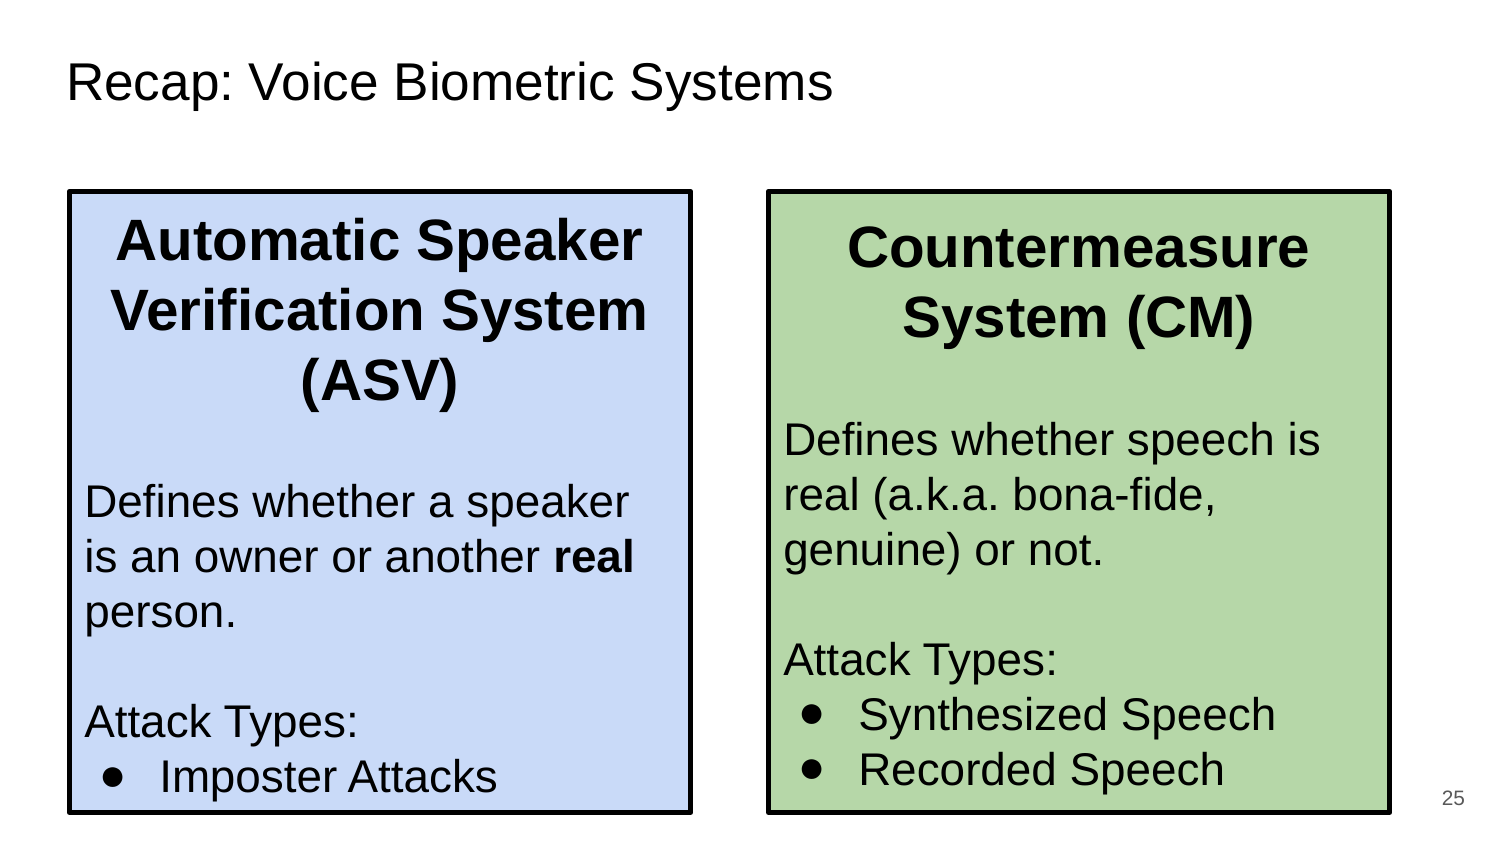

# Recap: Voice Biometric Systems
Automatic Speaker Verification System (ASV)

Defines whether a speaker is an owner or another real person.

Attack Types:
Imposter Attacks
Countermeasure
System (CM)

Defines whether speech is real (a.k.a. bona-fide, genuine) or not.

Attack Types:
Synthesized Speech
Recorded Speech
25